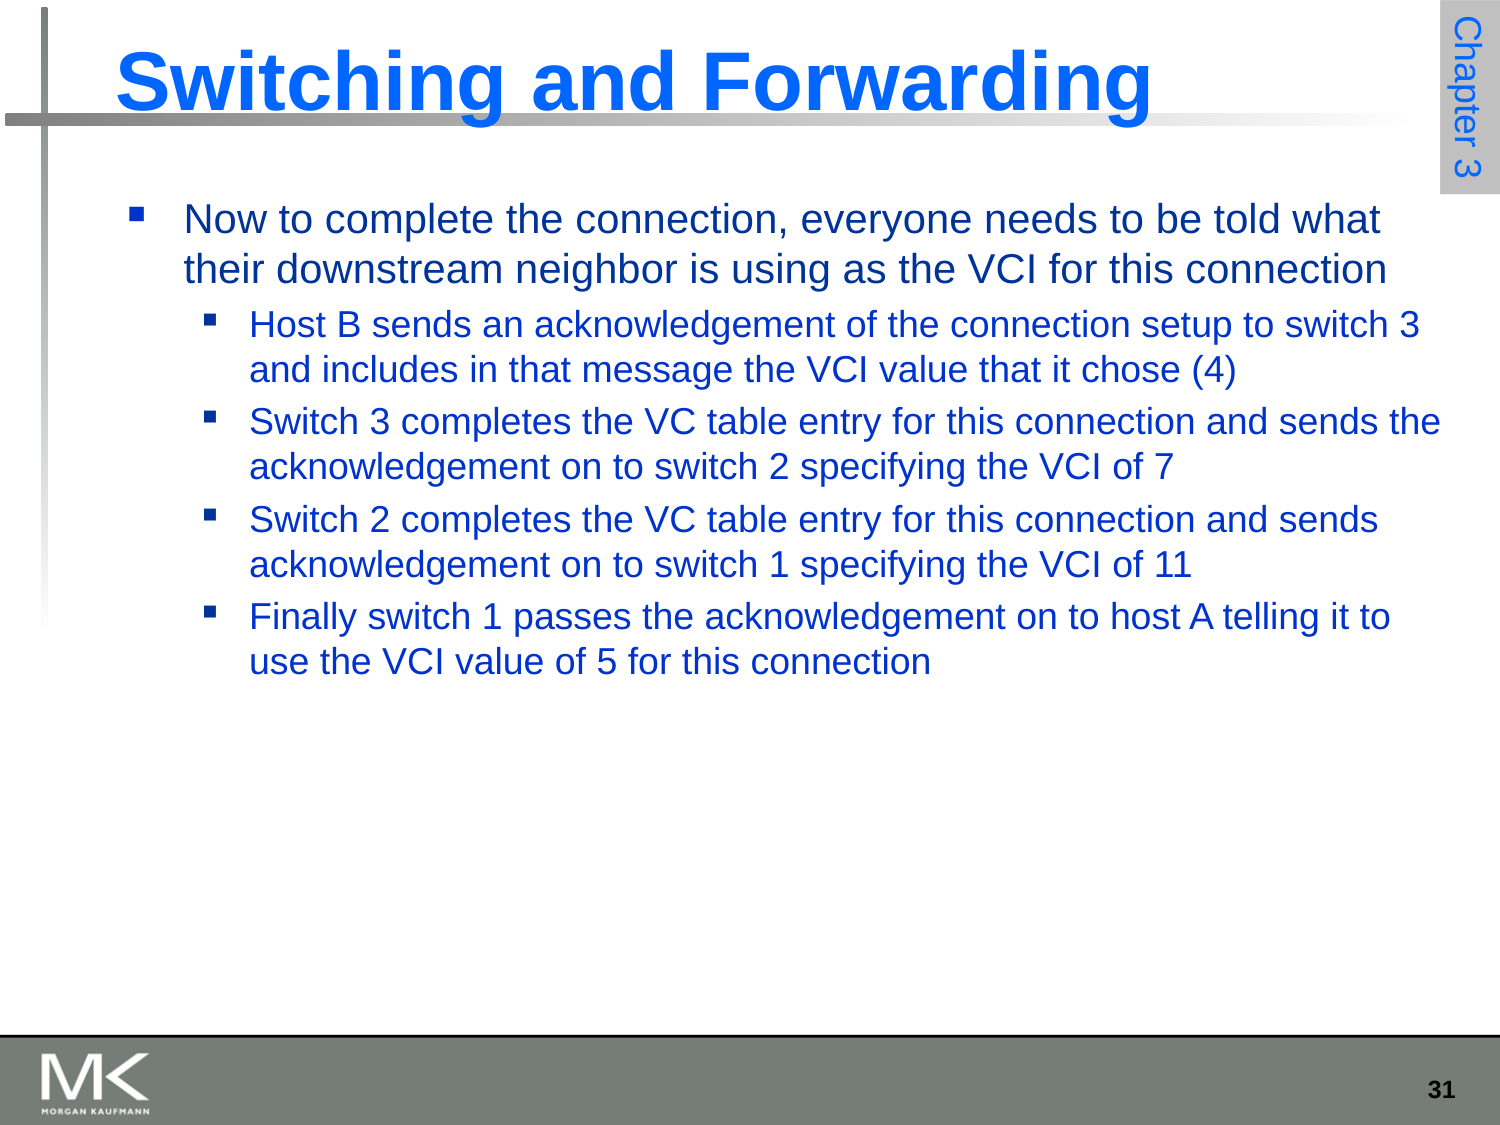

# Switching and Forwarding
Now to complete the connection, everyone needs to be told what their downstream neighbor is using as the VCI for this connection
Host B sends an acknowledgement of the connection setup to switch 3 and includes in that message the VCI value that it chose (4)
Switch 3 completes the VC table entry for this connection and sends the acknowledgement on to switch 2 specifying the VCI of 7
Switch 2 completes the VC table entry for this connection and sends acknowledgement on to switch 1 specifying the VCI of 11
Finally switch 1 passes the acknowledgement on to host A telling it to use the VCI value of 5 for this connection